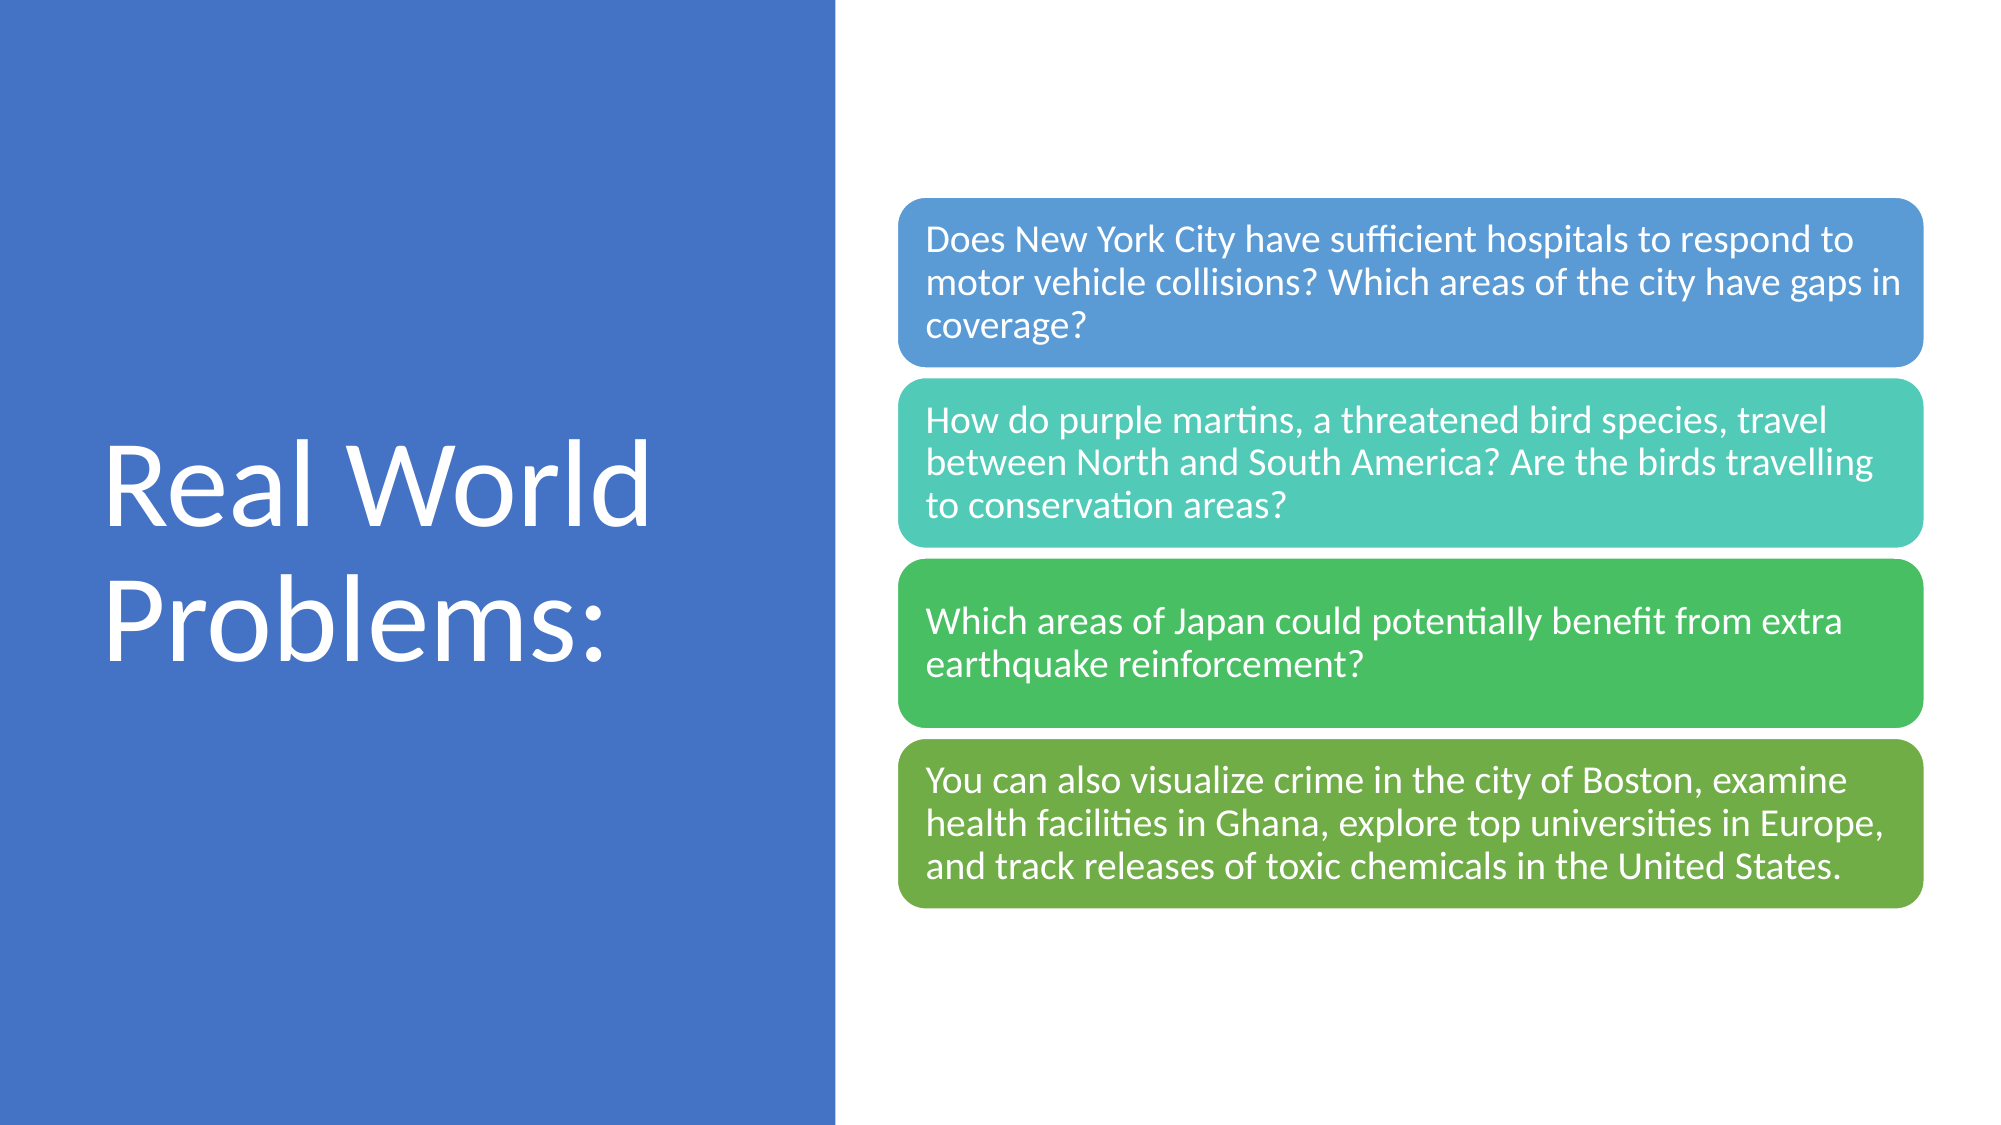

# Real World Problems:
Does New York City have sufficient hospitals to respond to motor vehicle collisions? Which areas of the city have gaps in coverage?
How do purple martins, a threatened bird species, travel between North and South America? Are the birds travelling to conservation areas?
Which areas of Japan could potentially benefit from extra earthquake reinforcement?
You can also visualize crime in the city of Boston, examine health facilities in Ghana, explore top universities in Europe, and track releases of toxic chemicals in the United States.